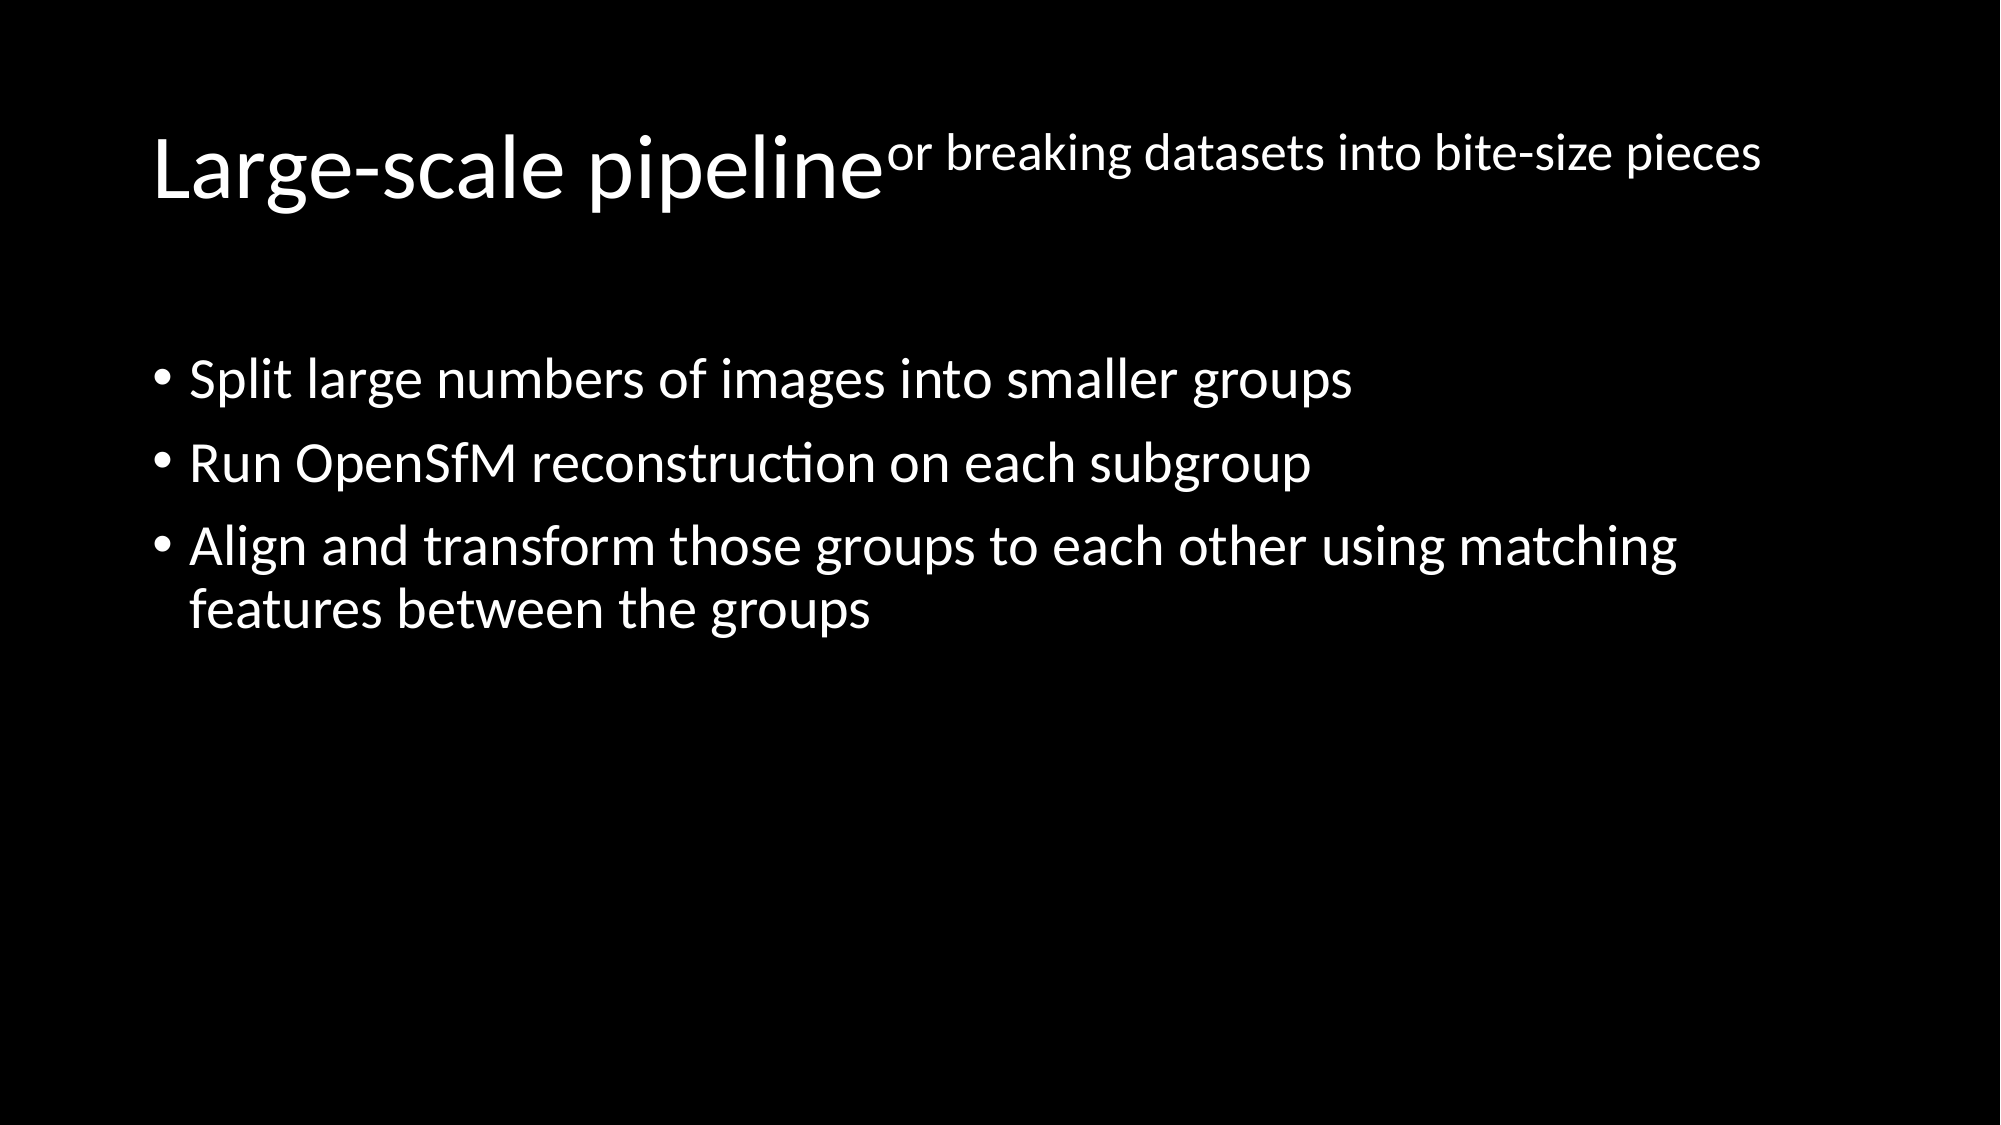

# Large-scale pipelineor breaking datasets into bite-size pieces
Split large numbers of images into smaller groups
Run OpenSfM reconstruction on each subgroup
Align and transform those groups to each other using matching features between the groups